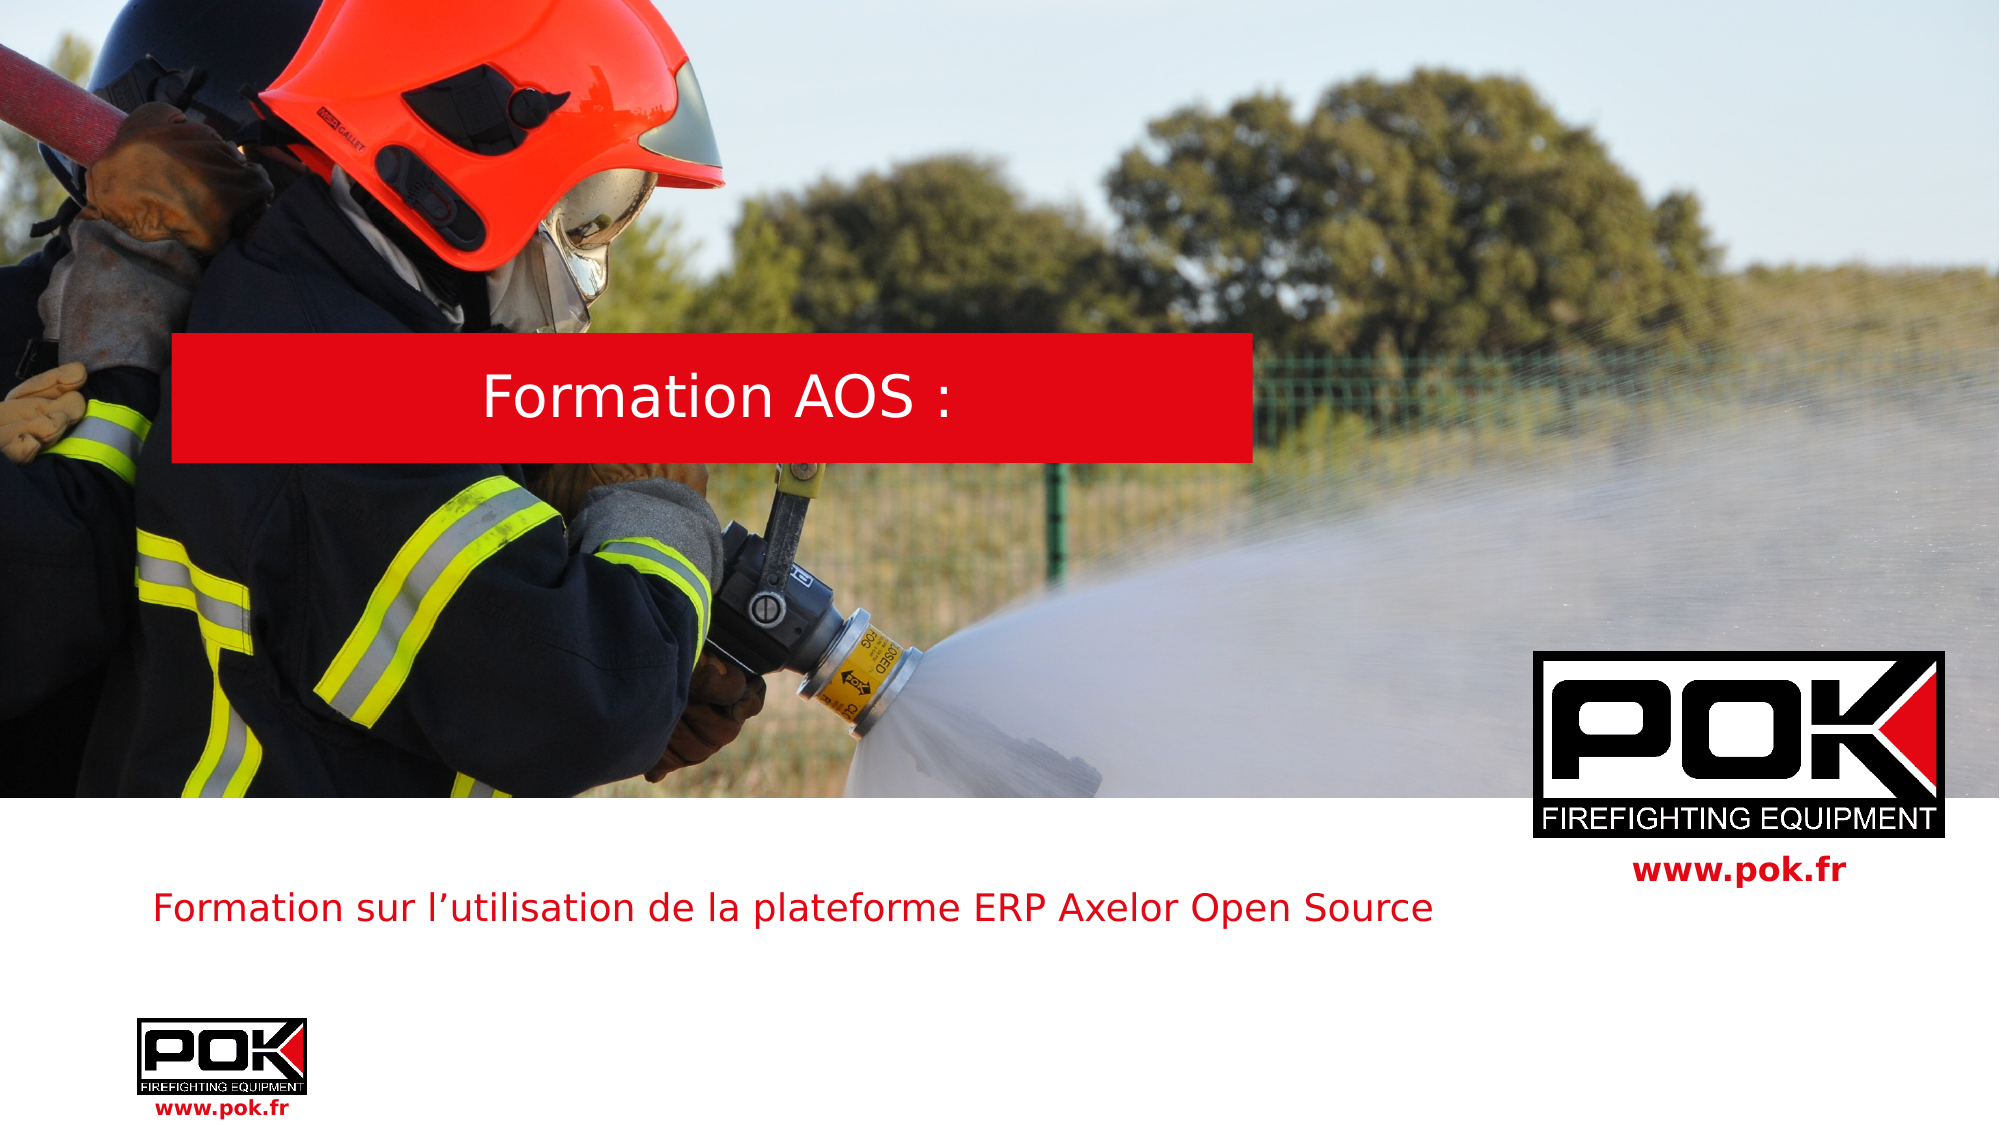

# Formation AOS :
Formation sur l’utilisation de la plateforme ERP Axelor Open Source